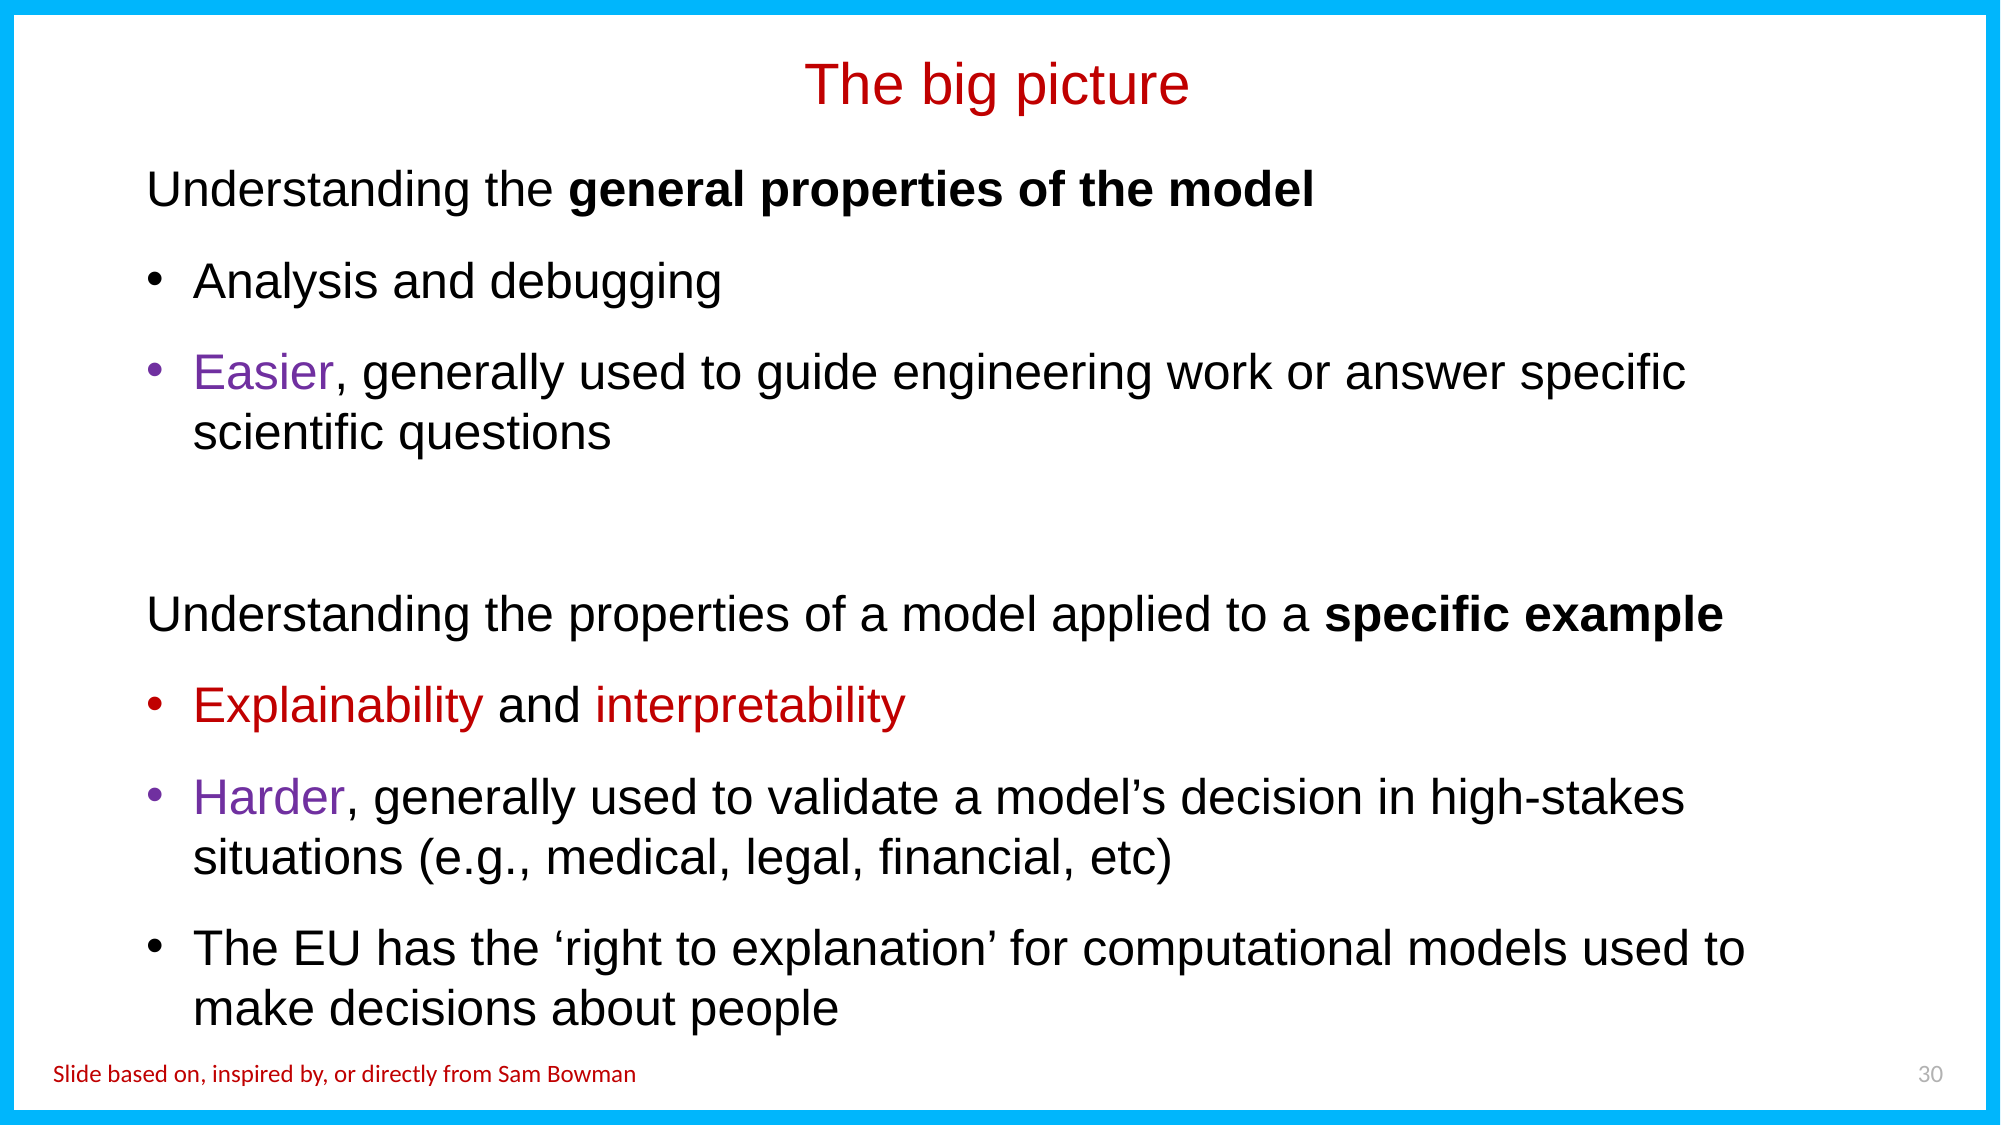

The big picture
Understanding the general properties of the model
Analysis and debugging
Easier, generally used to guide engineering work or answer specific scientific questions

Understanding the properties of a model applied to a specific example
Explainability and interpretability
Harder, generally used to validate a model’s decision in high-stakes situations (e.g., medical, legal, financial, etc)
The EU has the ‘right to explanation’ for computational models used to make decisions about people

30
Slide based on, inspired by, or directly from Sam Bowman